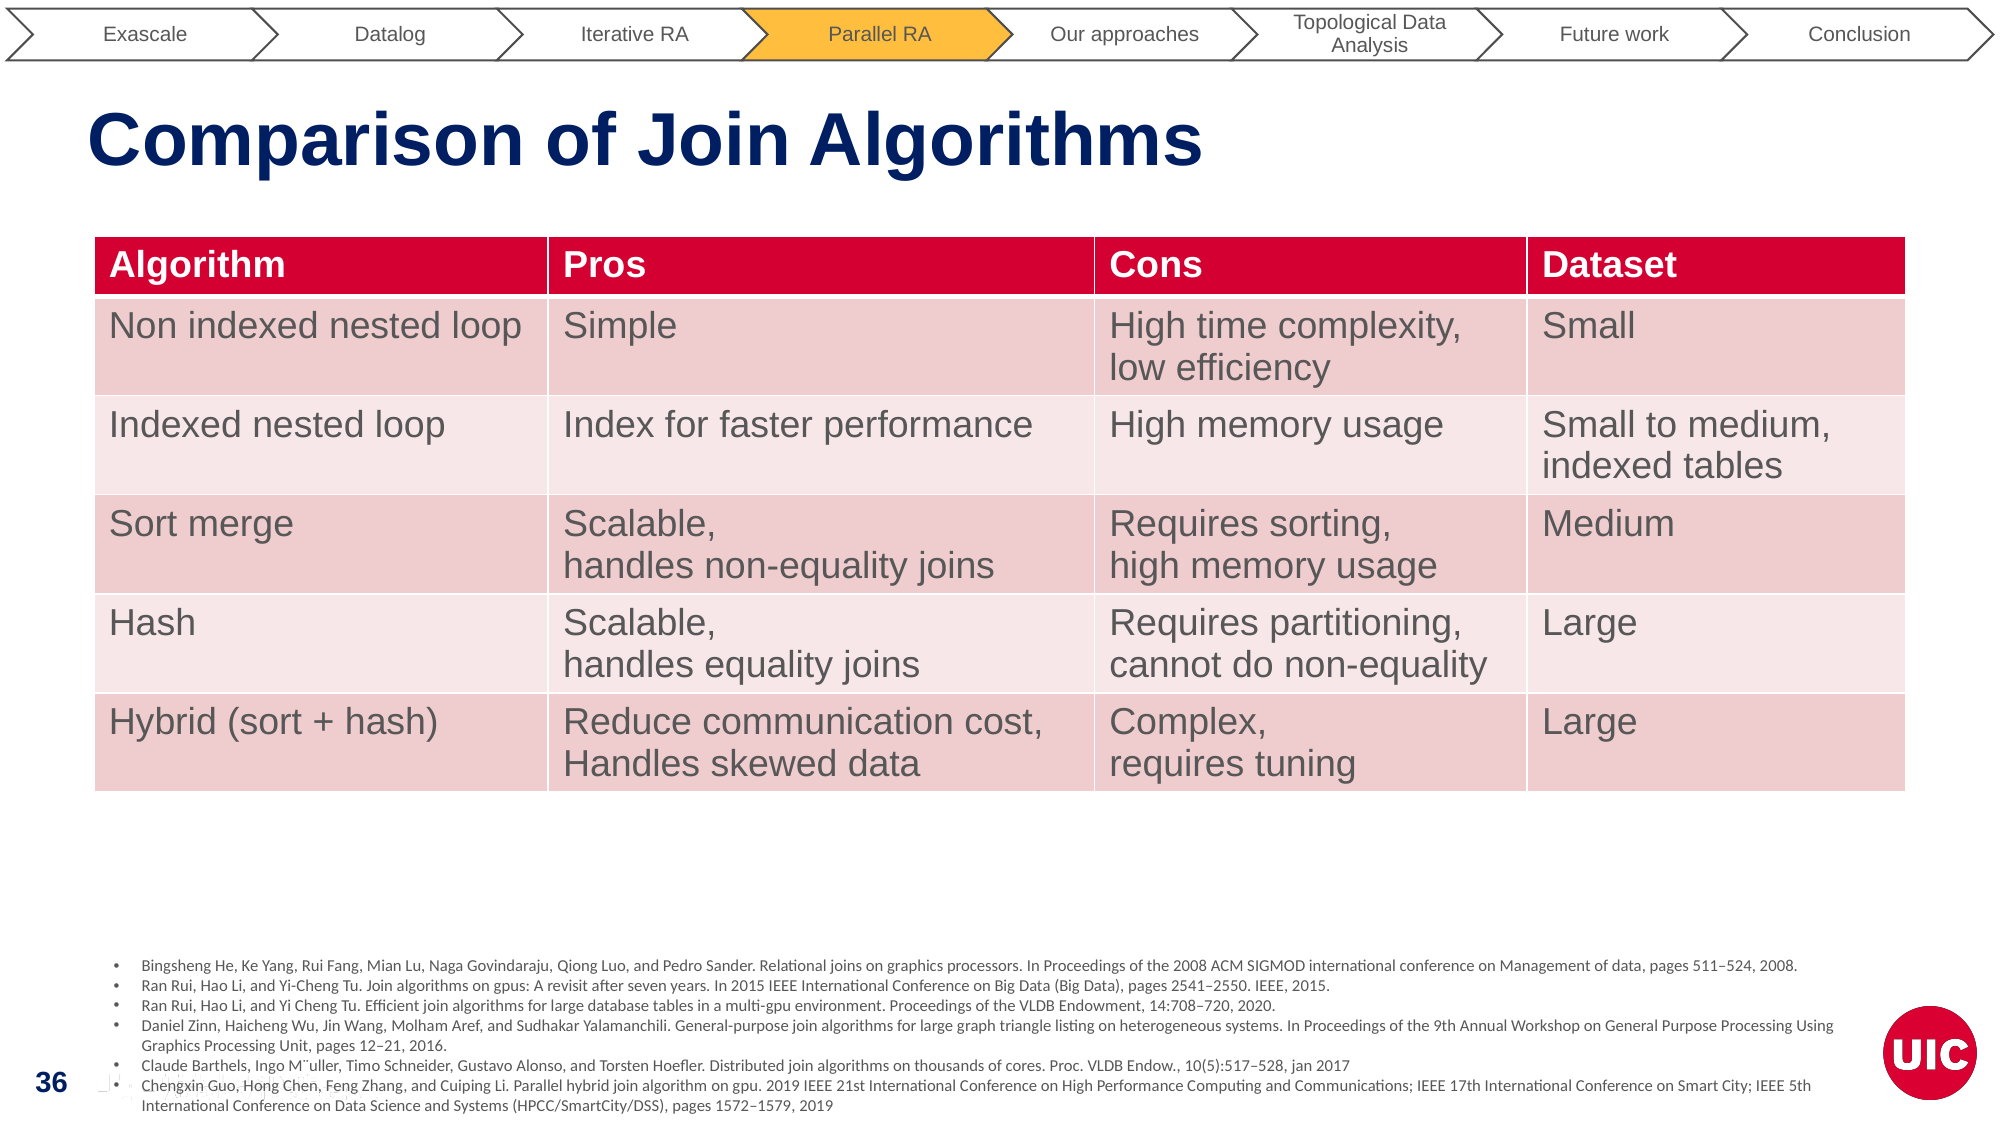

Exascale
Datalog
Iterative RA
Parallel RA
Our approaches
Topological Data Analysis
Future work
Conclusion
# Comparison of Join Algorithms
| Algorithm | Pros | Cons | Dataset |
| --- | --- | --- | --- |
| Non indexed nested loop | Simple | High time complexity, low efficiency | Small |
| Indexed nested loop | Index for faster performance | High memory usage | Small to medium, indexed tables |
| Sort merge | Scalable, handles non-equality joins | Requires sorting, high memory usage | Medium |
| Hash | Scalable, handles equality joins | Requires partitioning, cannot do non-equality | Large |
| Hybrid (sort + hash) | Reduce communication cost, Handles skewed data | Complex, requires tuning | Large |
Bingsheng He, Ke Yang, Rui Fang, Mian Lu, Naga Govindaraju, Qiong Luo, and Pedro Sander. Relational joins on graphics processors. In Proceedings of the 2008 ACM SIGMOD international conference on Management of data, pages 511–524, 2008.
Ran Rui, Hao Li, and Yi-Cheng Tu. Join algorithms on gpus: A revisit after seven years. In 2015 IEEE International Conference on Big Data (Big Data), pages 2541–2550. IEEE, 2015.
Ran Rui, Hao Li, and Yi Cheng Tu. Efficient join algorithms for large database tables in a multi-gpu environment. Proceedings of the VLDB Endowment, 14:708–720, 2020.
Daniel Zinn, Haicheng Wu, Jin Wang, Molham Aref, and Sudhakar Yalamanchili. General-purpose join algorithms for large graph triangle listing on heterogeneous systems. In Proceedings of the 9th Annual Workshop on General Purpose Processing Using Graphics Processing Unit, pages 12–21, 2016.
Claude Barthels, Ingo M¨uller, Timo Schneider, Gustavo Alonso, and Torsten Hoefler. Distributed join algorithms on thousands of cores. Proc. VLDB Endow., 10(5):517–528, jan 2017
Chengxin Guo, Hong Chen, Feng Zhang, and Cuiping Li. Parallel hybrid join algorithm on gpu. 2019 IEEE 21st International Conference on High Performance Computing and Communications; IEEE 17th International Conference on Smart City; IEEE 5th International Conference on Data Science and Systems (HPCC/SmartCity/DSS), pages 1572–1579, 2019